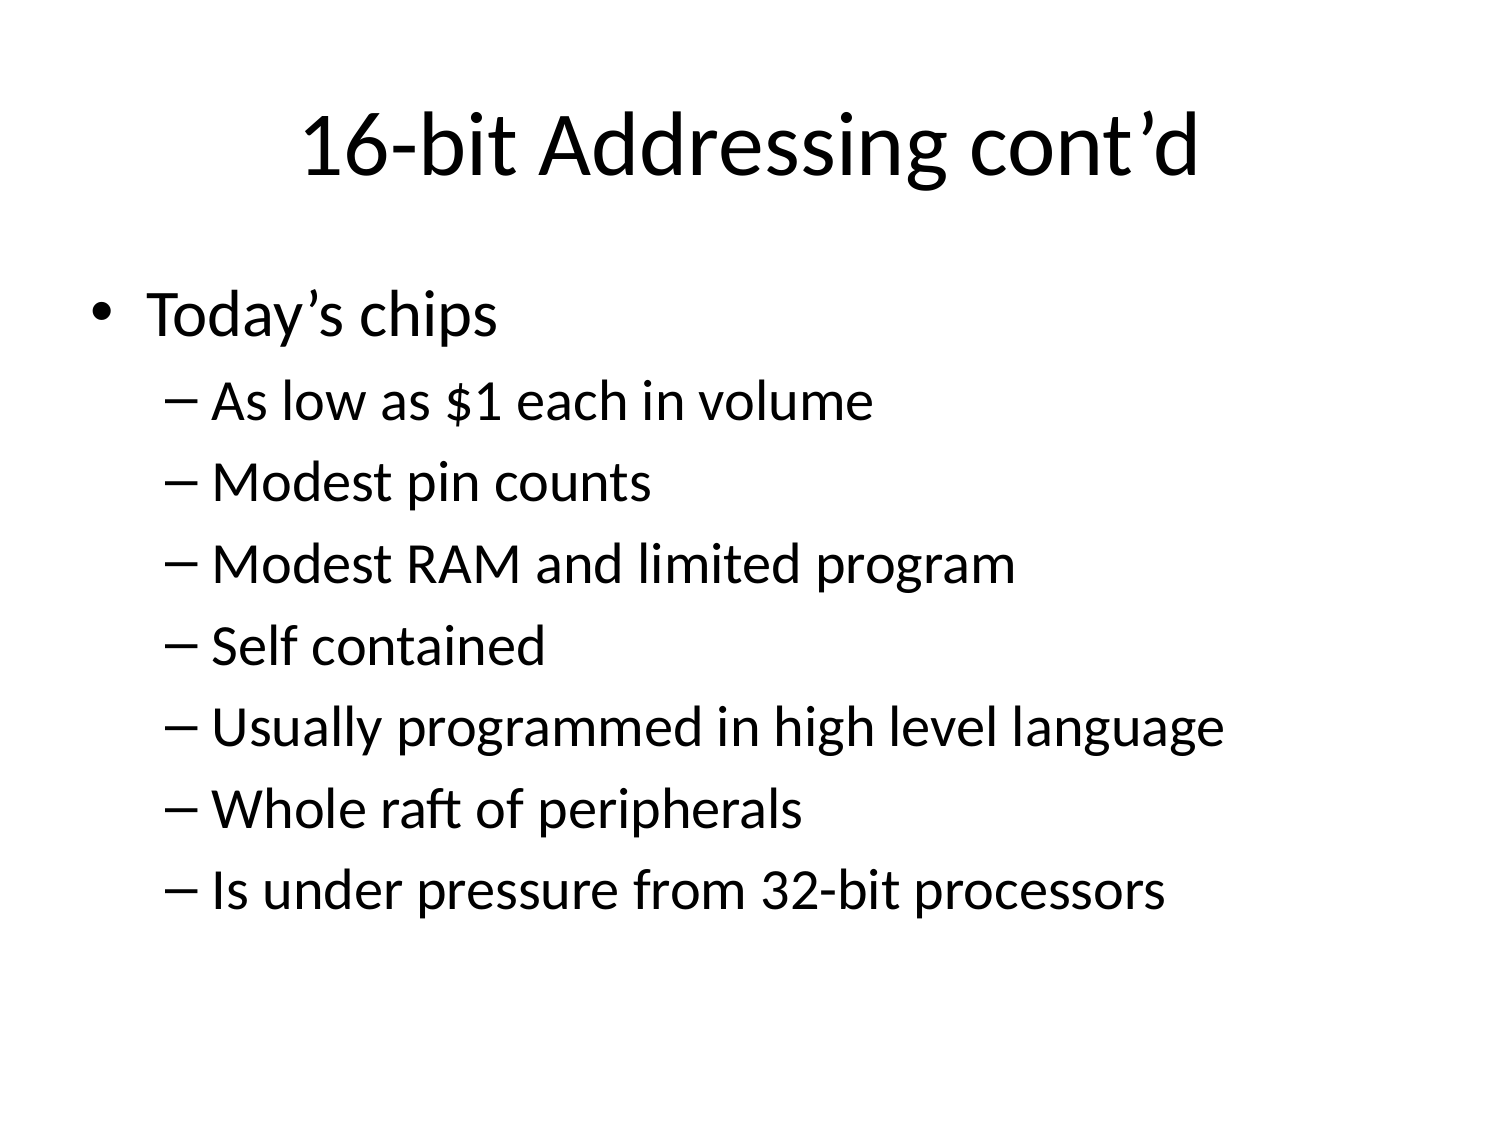

# 16-bit Addressing cont’d
Today’s chips
As low as $1 each in volume
Modest pin counts
Modest RAM and limited program
Self contained
Usually programmed in high level language
Whole raft of peripherals
Is under pressure from 32-bit processors